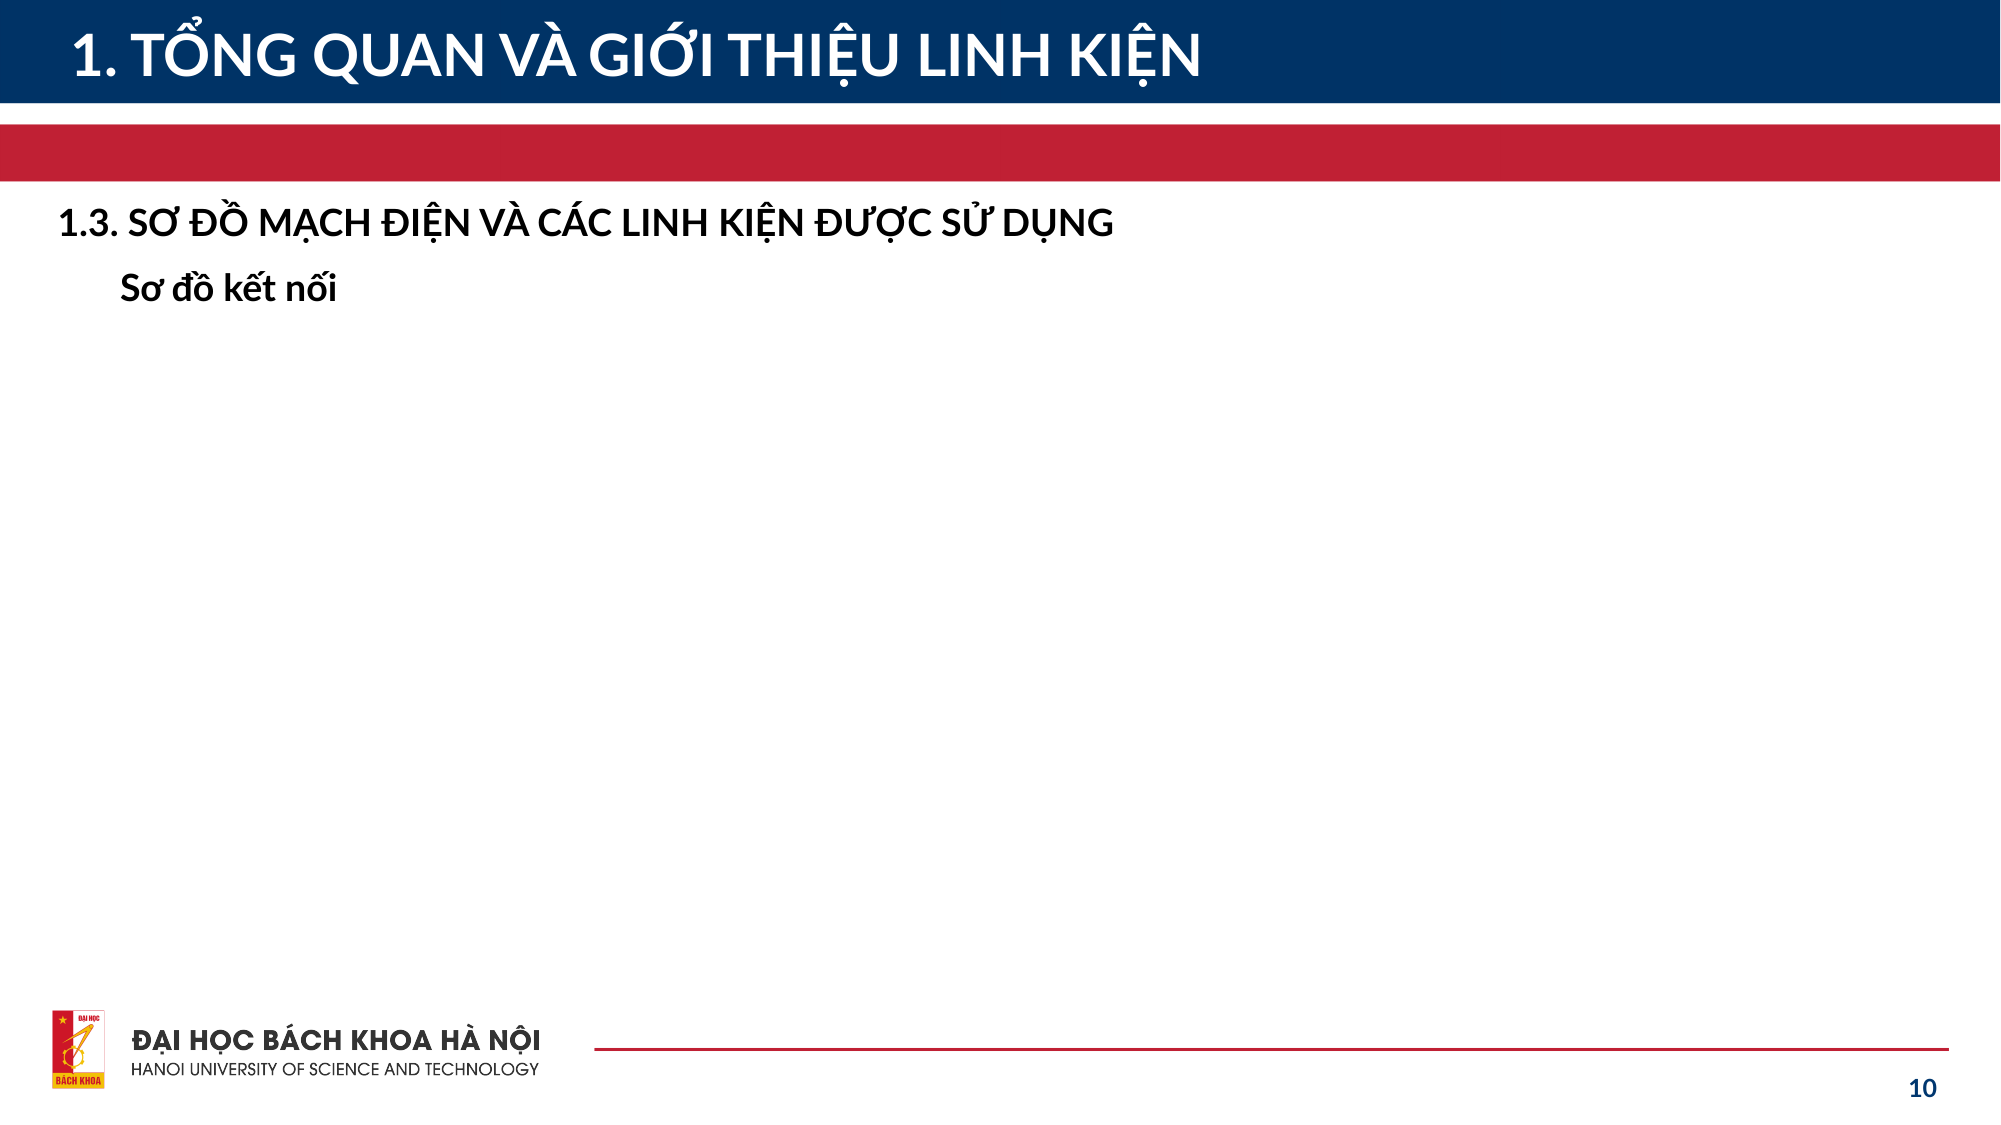

# 1. TỔNG QUAN VÀ GIỚI THIỆU LINH KIỆN
1.3. SƠ ĐỒ MẠCH ĐIỆN VÀ CÁC LINH KIỆN ĐƯỢC SỬ DỤNG
Sơ đồ kết nối
10